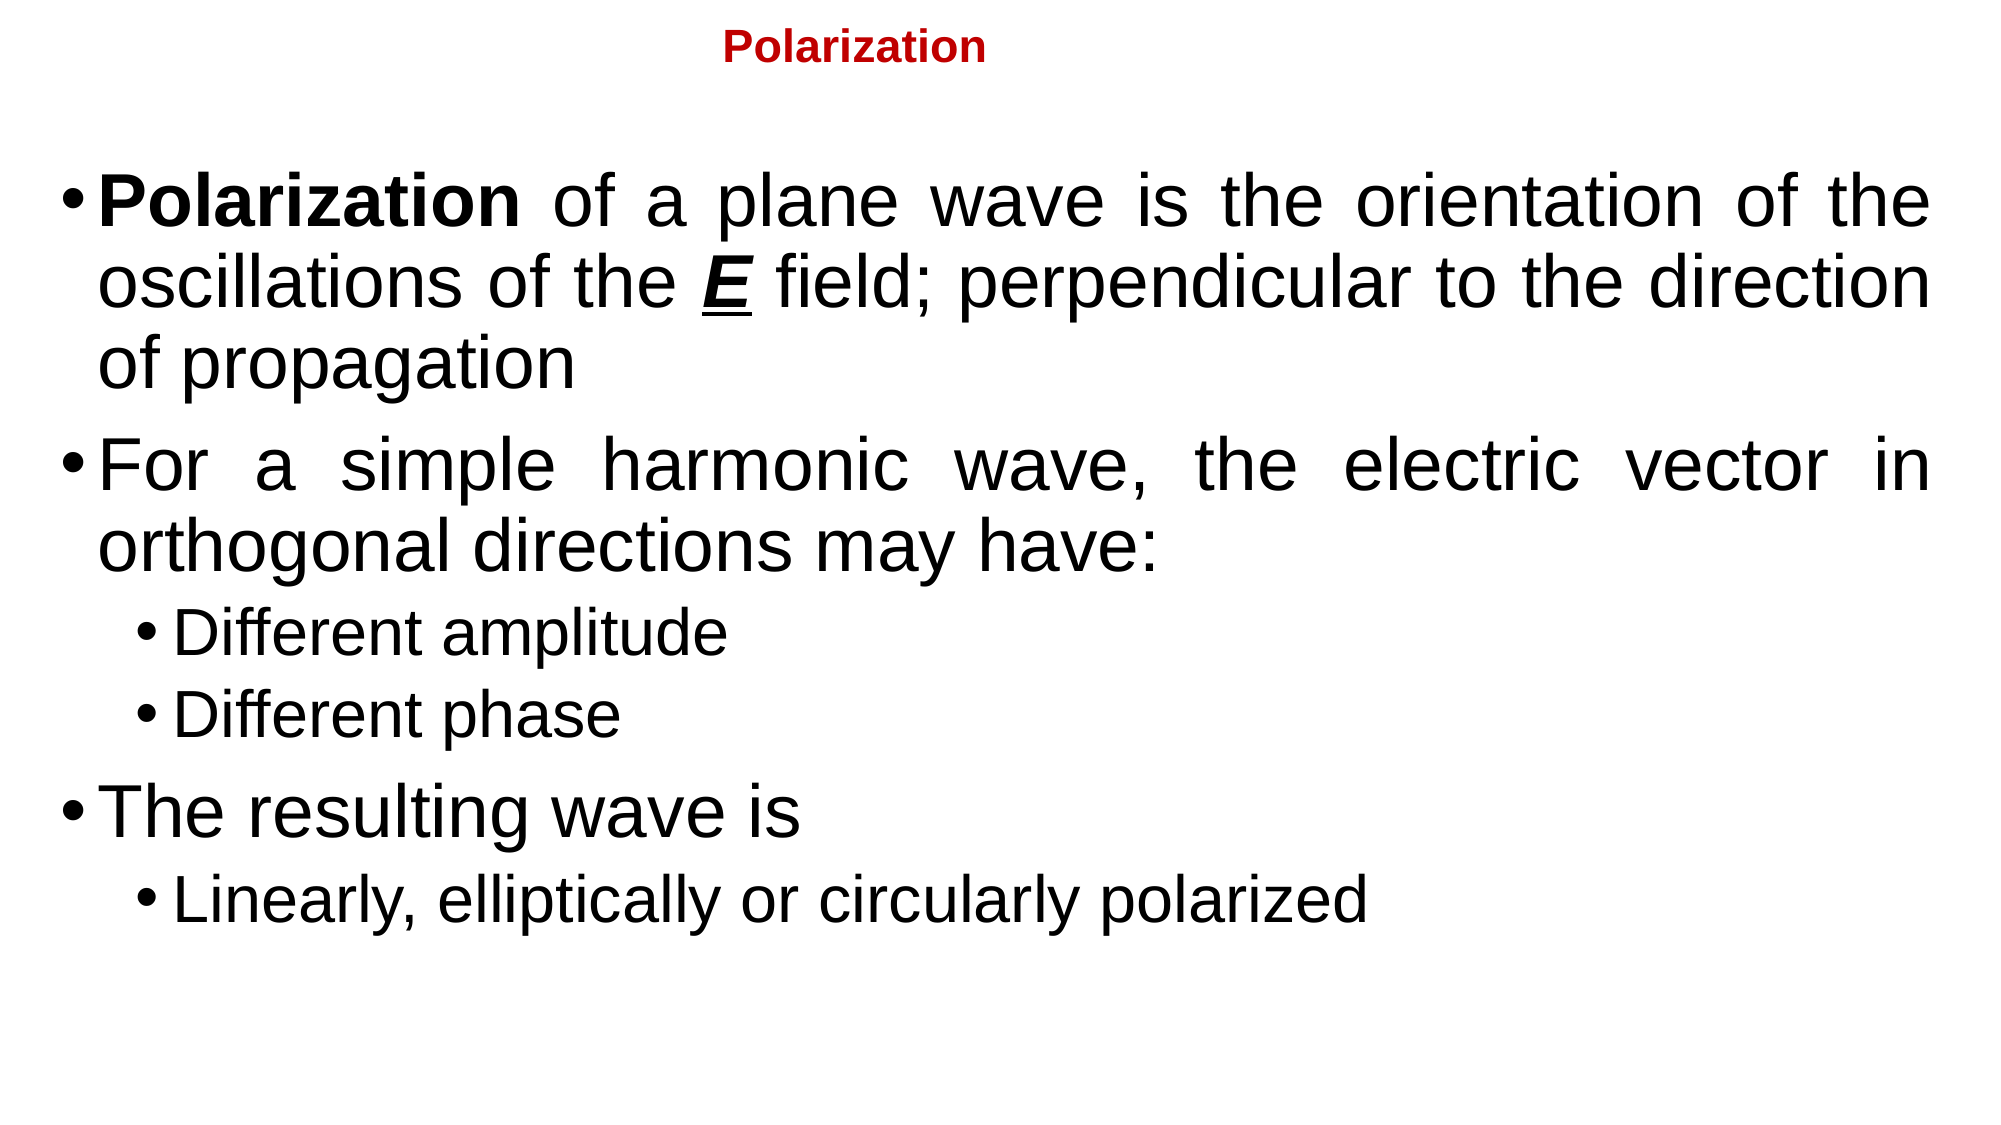

# Polarization
Polarization of a plane wave is the orientation of the oscillations of the E field; perpendicular to the direction of propagation
For a simple harmonic wave, the electric vector in orthogonal directions may have:
Different amplitude
Different phase
The resulting wave is
Linearly, elliptically or circularly polarized